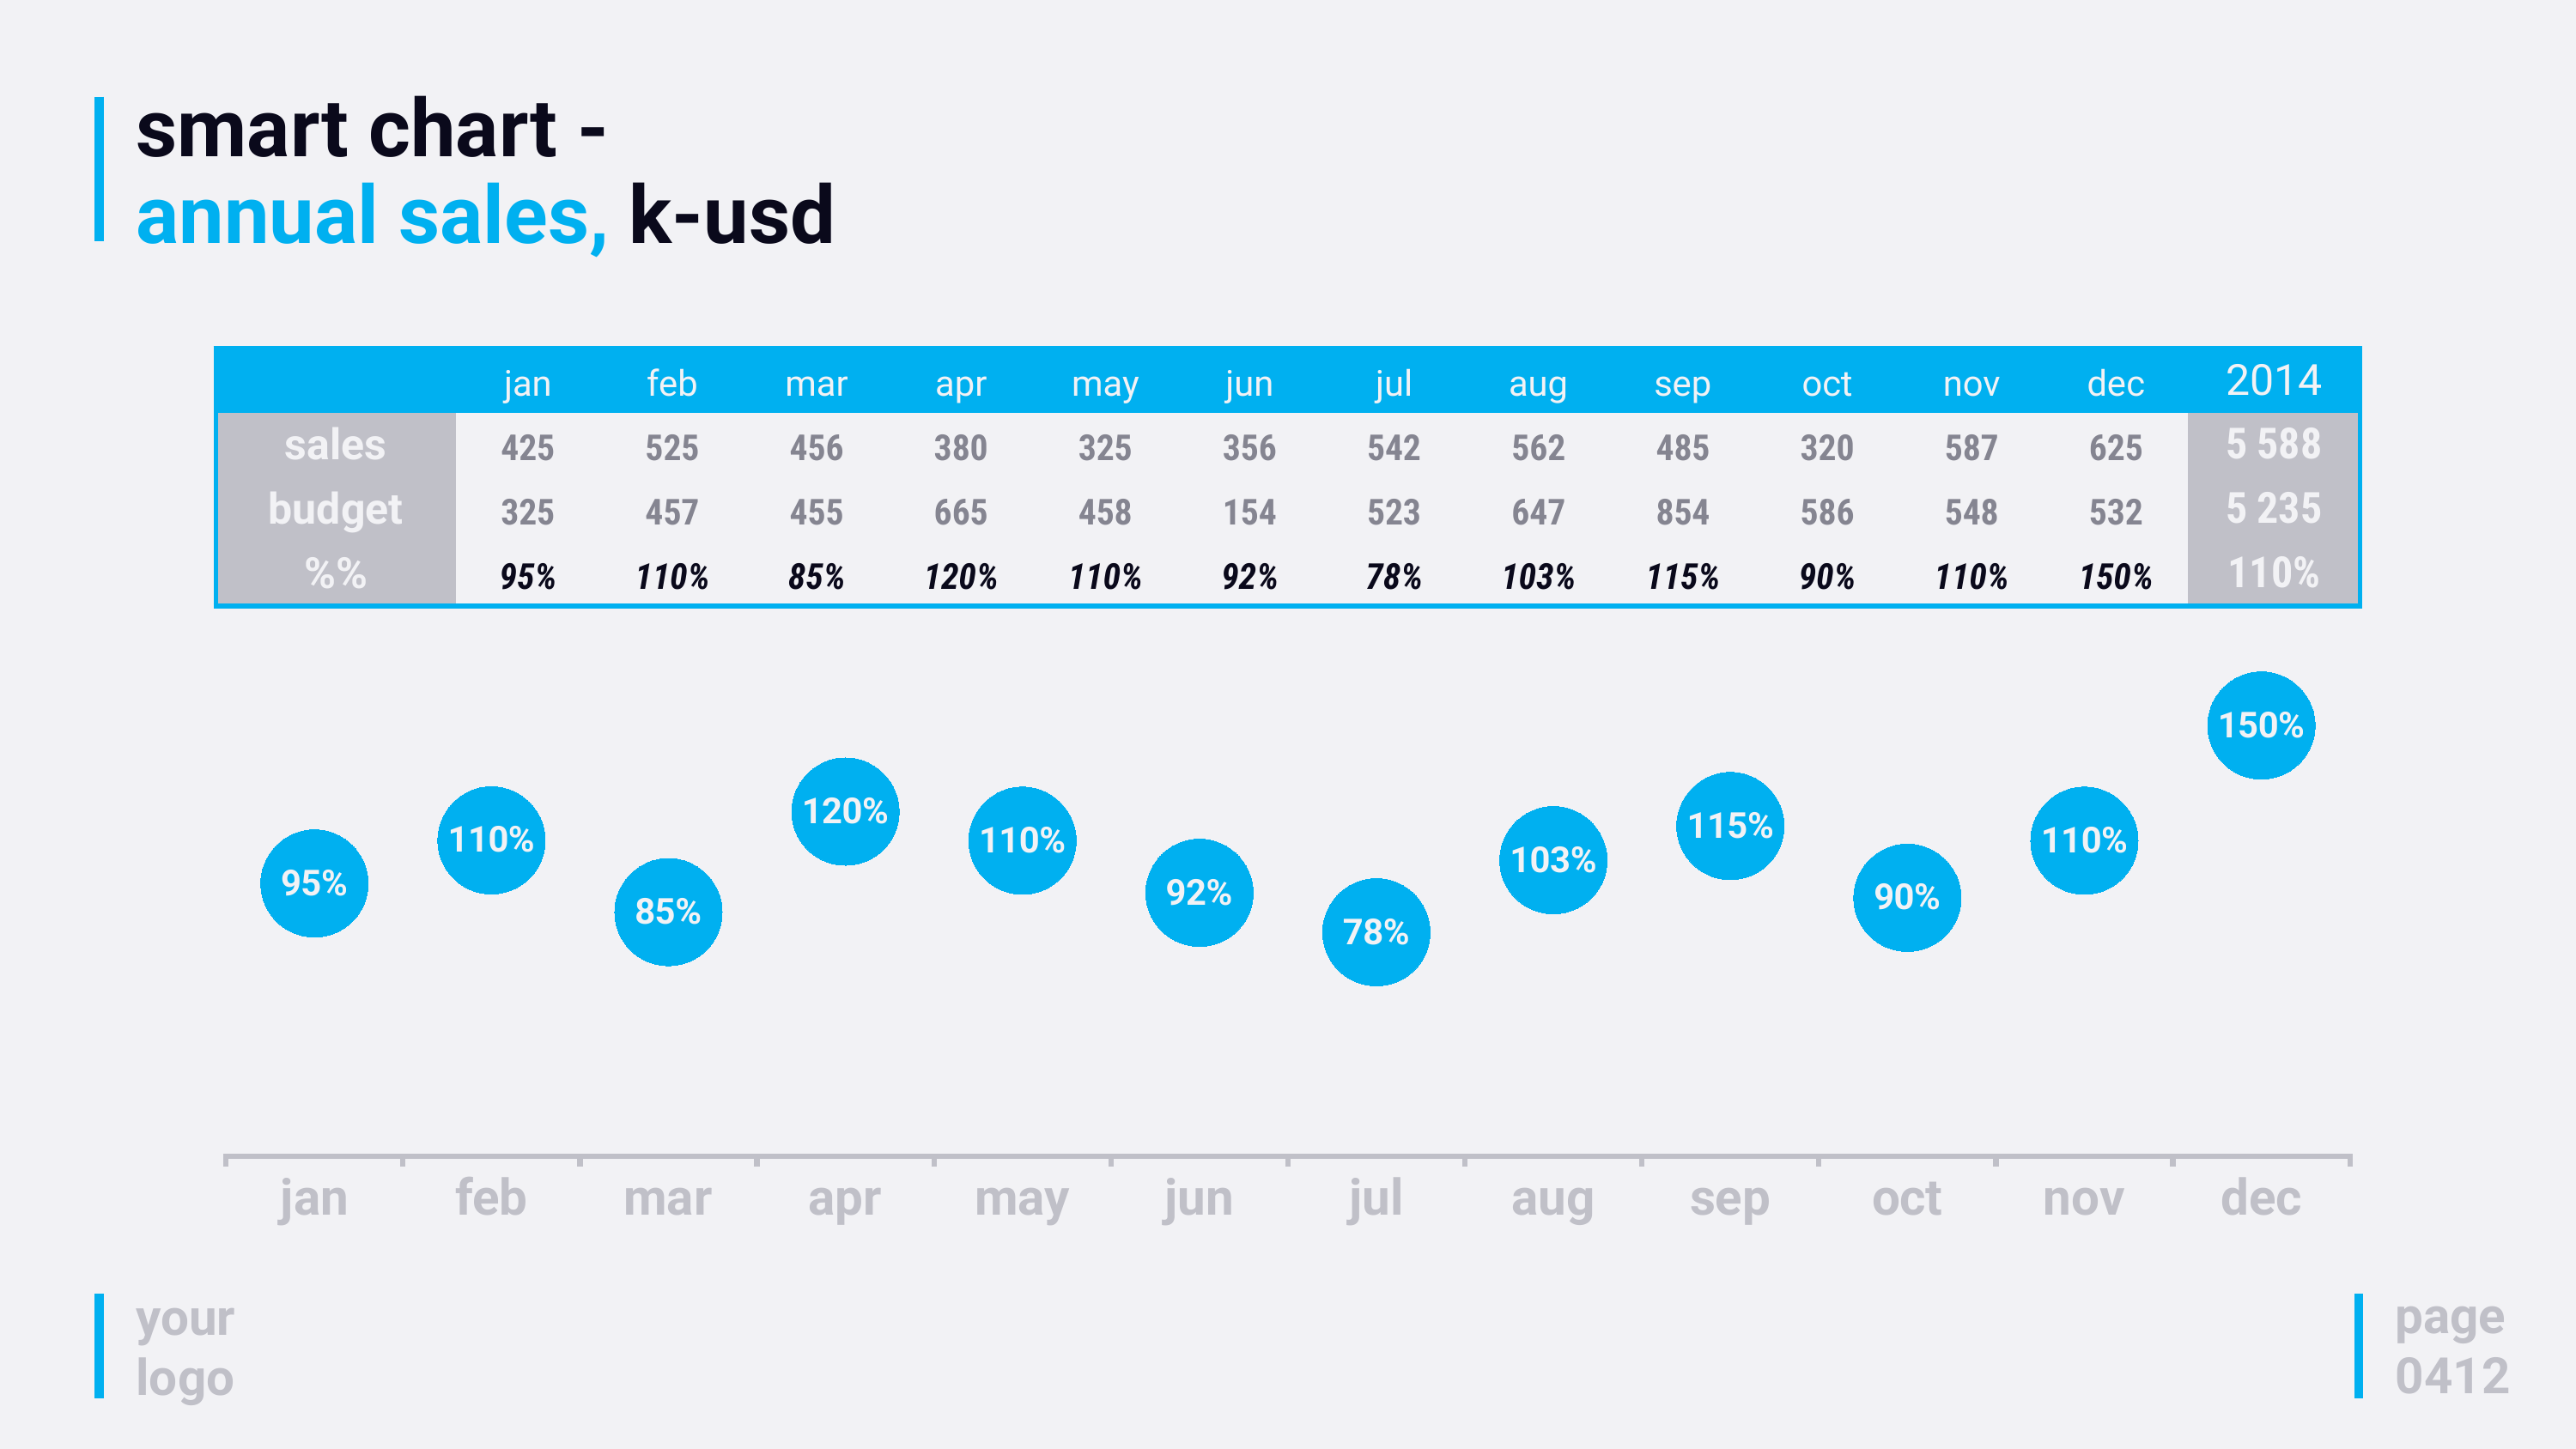

# smart chart - annual sales, k-usd
|  | jan | feb | mar | apr | may | jun | jul | aug | sep | oct | nov | dec | 2014 |
| --- | --- | --- | --- | --- | --- | --- | --- | --- | --- | --- | --- | --- | --- |
| sales | 425 | 525 | 456 | 380 | 325 | 356 | 542 | 562 | 485 | 320 | 587 | 625 | 5 588 |
| budget | 325 | 457 | 455 | 665 | 458 | 154 | 523 | 647 | 854 | 586 | 548 | 532 | 5 235 |
| %% | 95% | 110% | 85% | 120% | 110% | 92% | 78% | 103% | 115% | 90% | 110% | 150% | 110% |

### Chart

| Category | %% |
|---|---|
| jan | 0.95 |
| feb | 1.1 |
| mar | 0.85 |
| apr | 1.2 |
| may | 1.0989010989010988 |
| jun | 0.9173959202548486 |
| jul | 0.78 |
| aug | 1.0309278350515463 |
| sep | 1.15 |
| oct | 0.9 |
| nov | 1.098901098901099 |
| dec | 1.5 |
page
0412